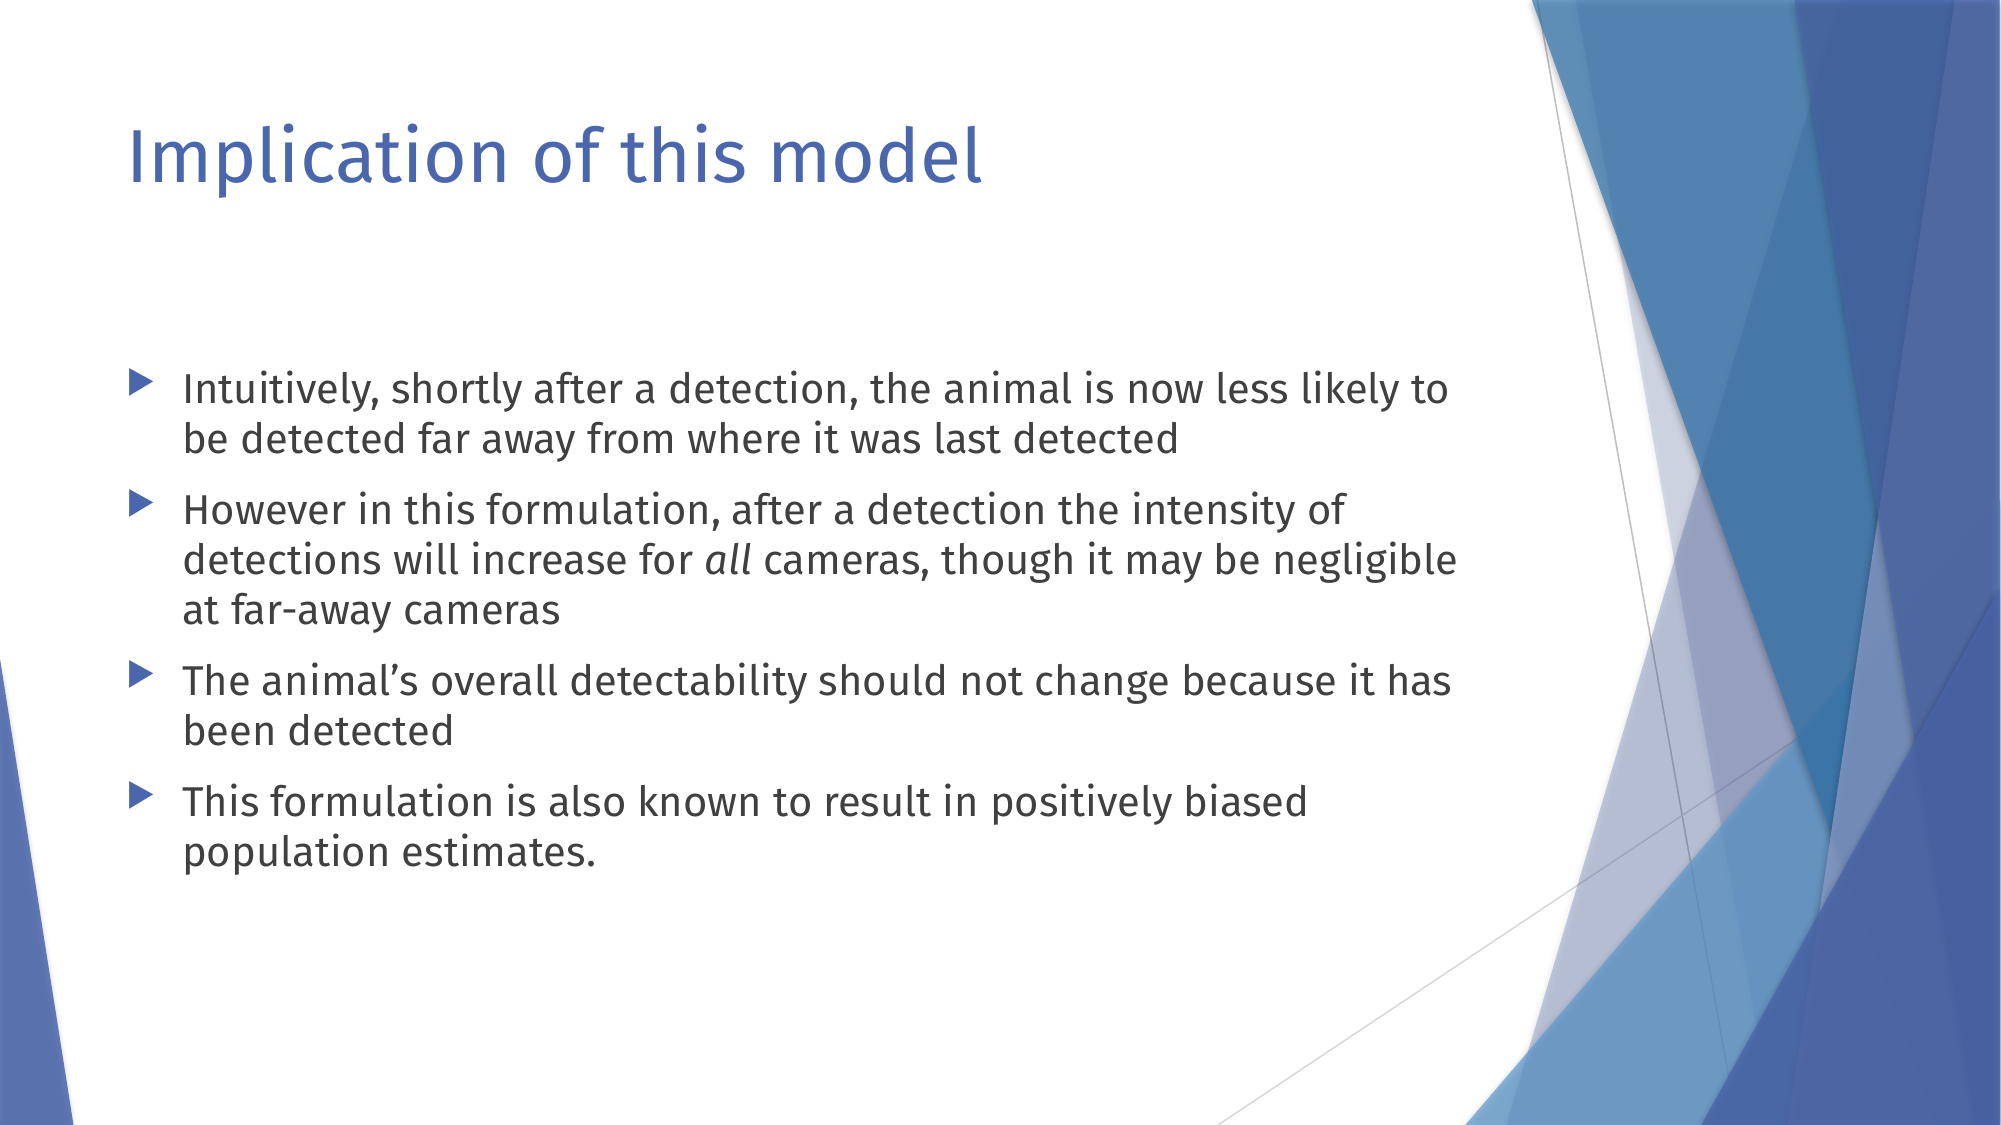

# Implication of this model
Intuitively, shortly after a detection, the animal is now less likely to be detected far away from where it was last detected
However in this formulation, after a detection the intensity of detections will increase for all cameras, though it may be negligible at far-away cameras
The animal’s overall detectability should not change because it has been detected
This formulation is also known to result in positively biased population estimates.